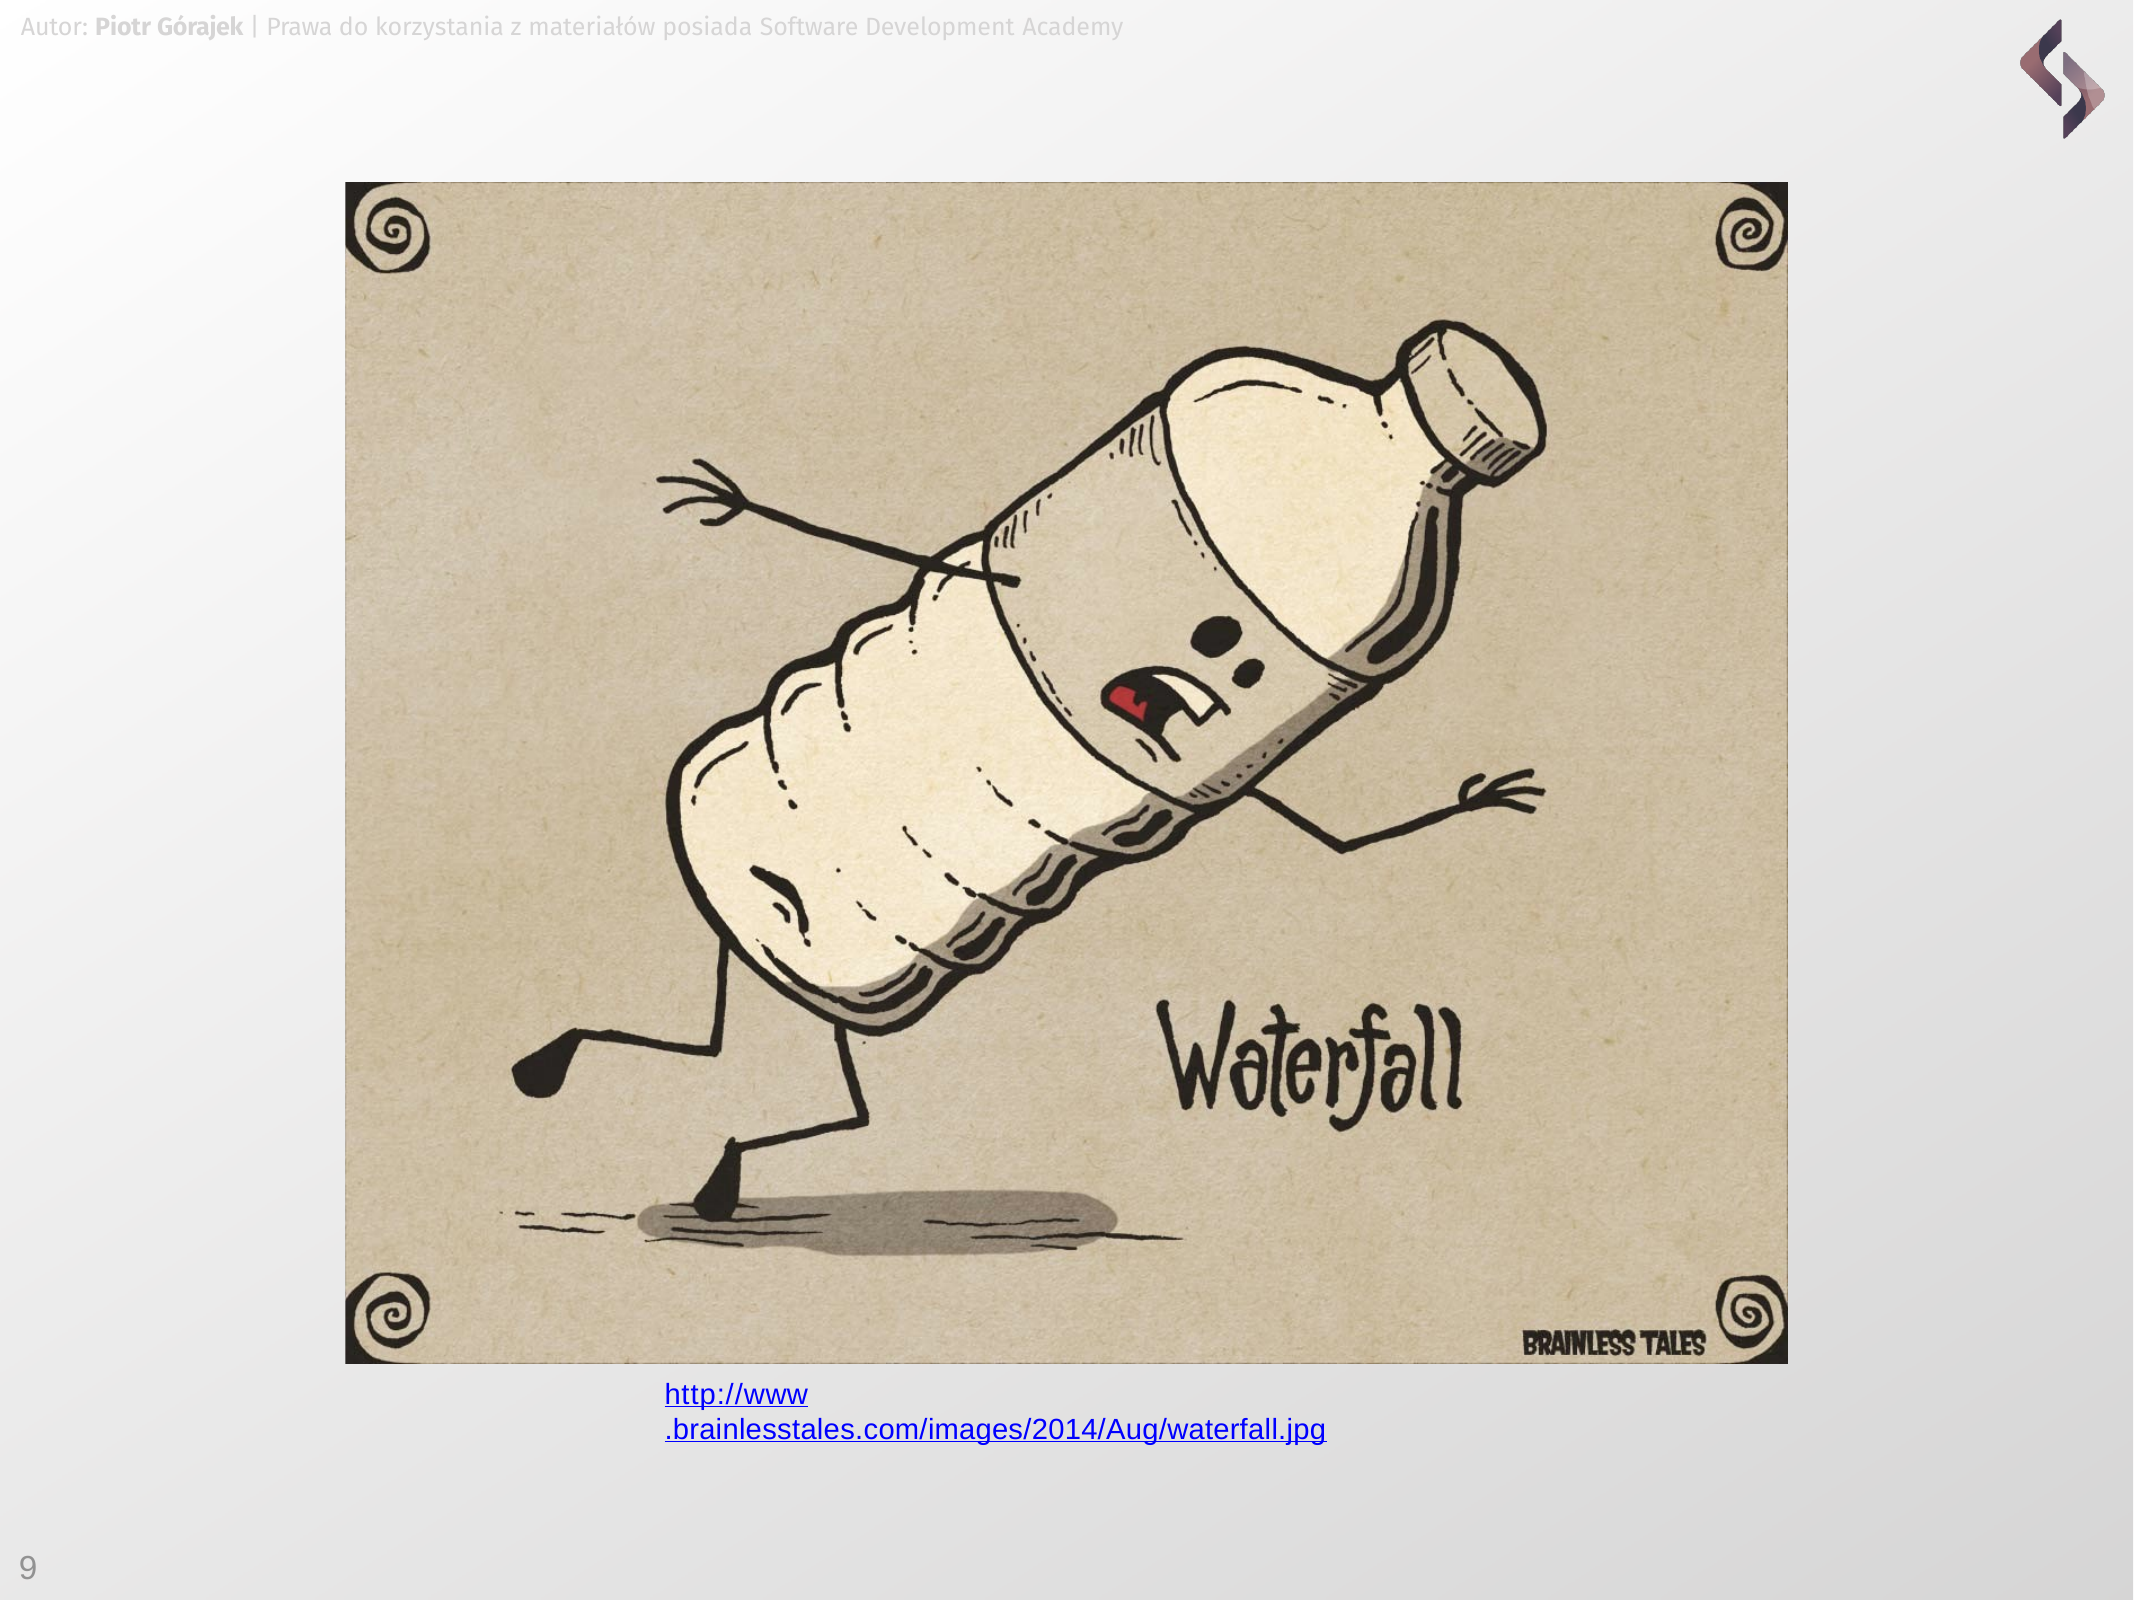

Autor: Piotr Górajek | Prawa do korzystania z materiałów posiada Software Development Academy

http://www.brainlesstales.com/images/2014/Aug/waterfall.jpg
9